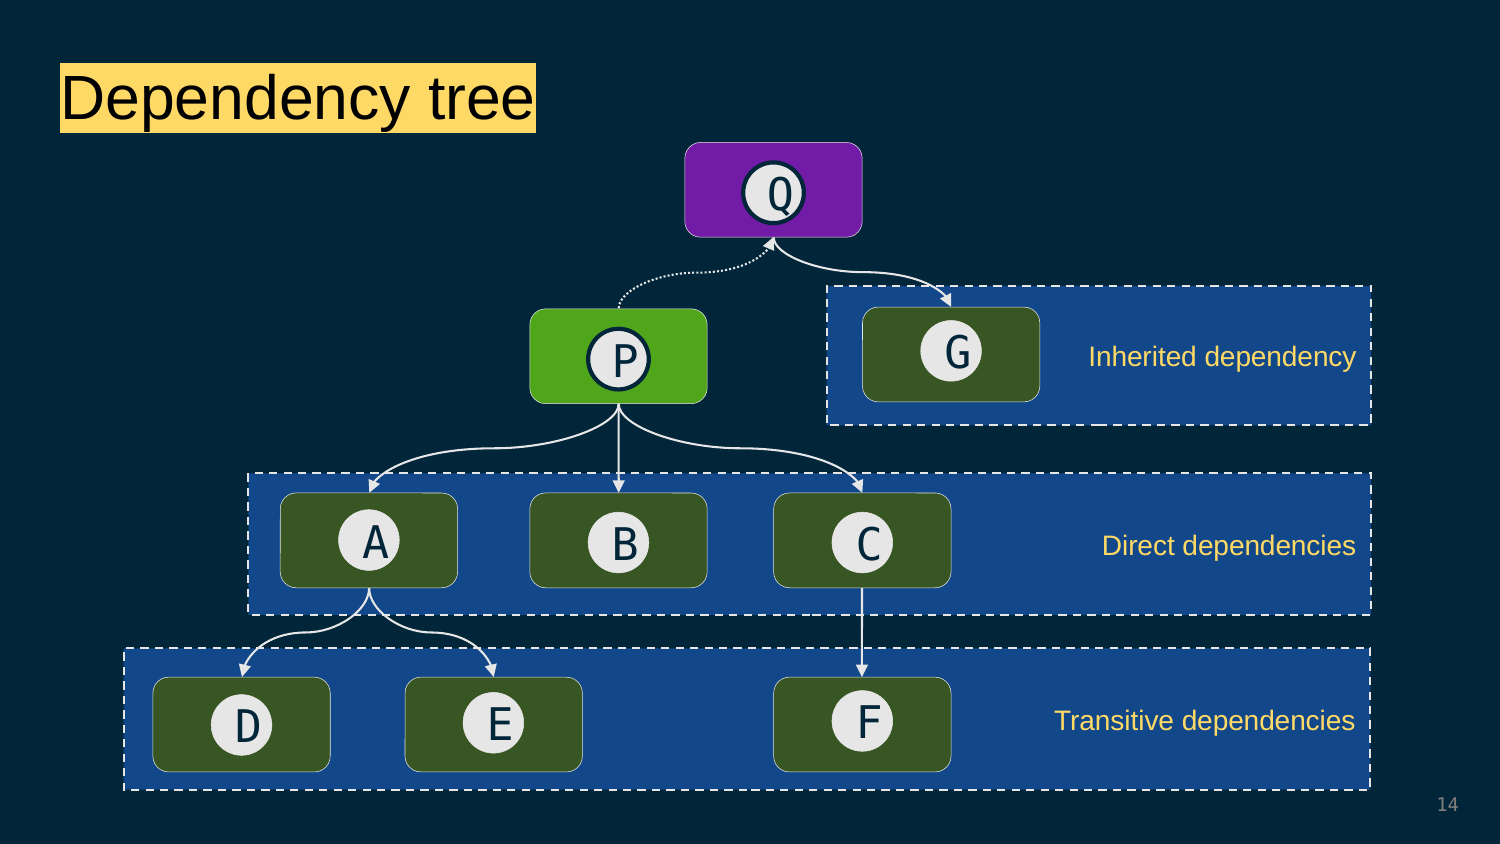

Dependency tree

Q

Inherited dependency

G

P

Direct dependencies

A
B
C

Transitive dependencies

F
E
D
14